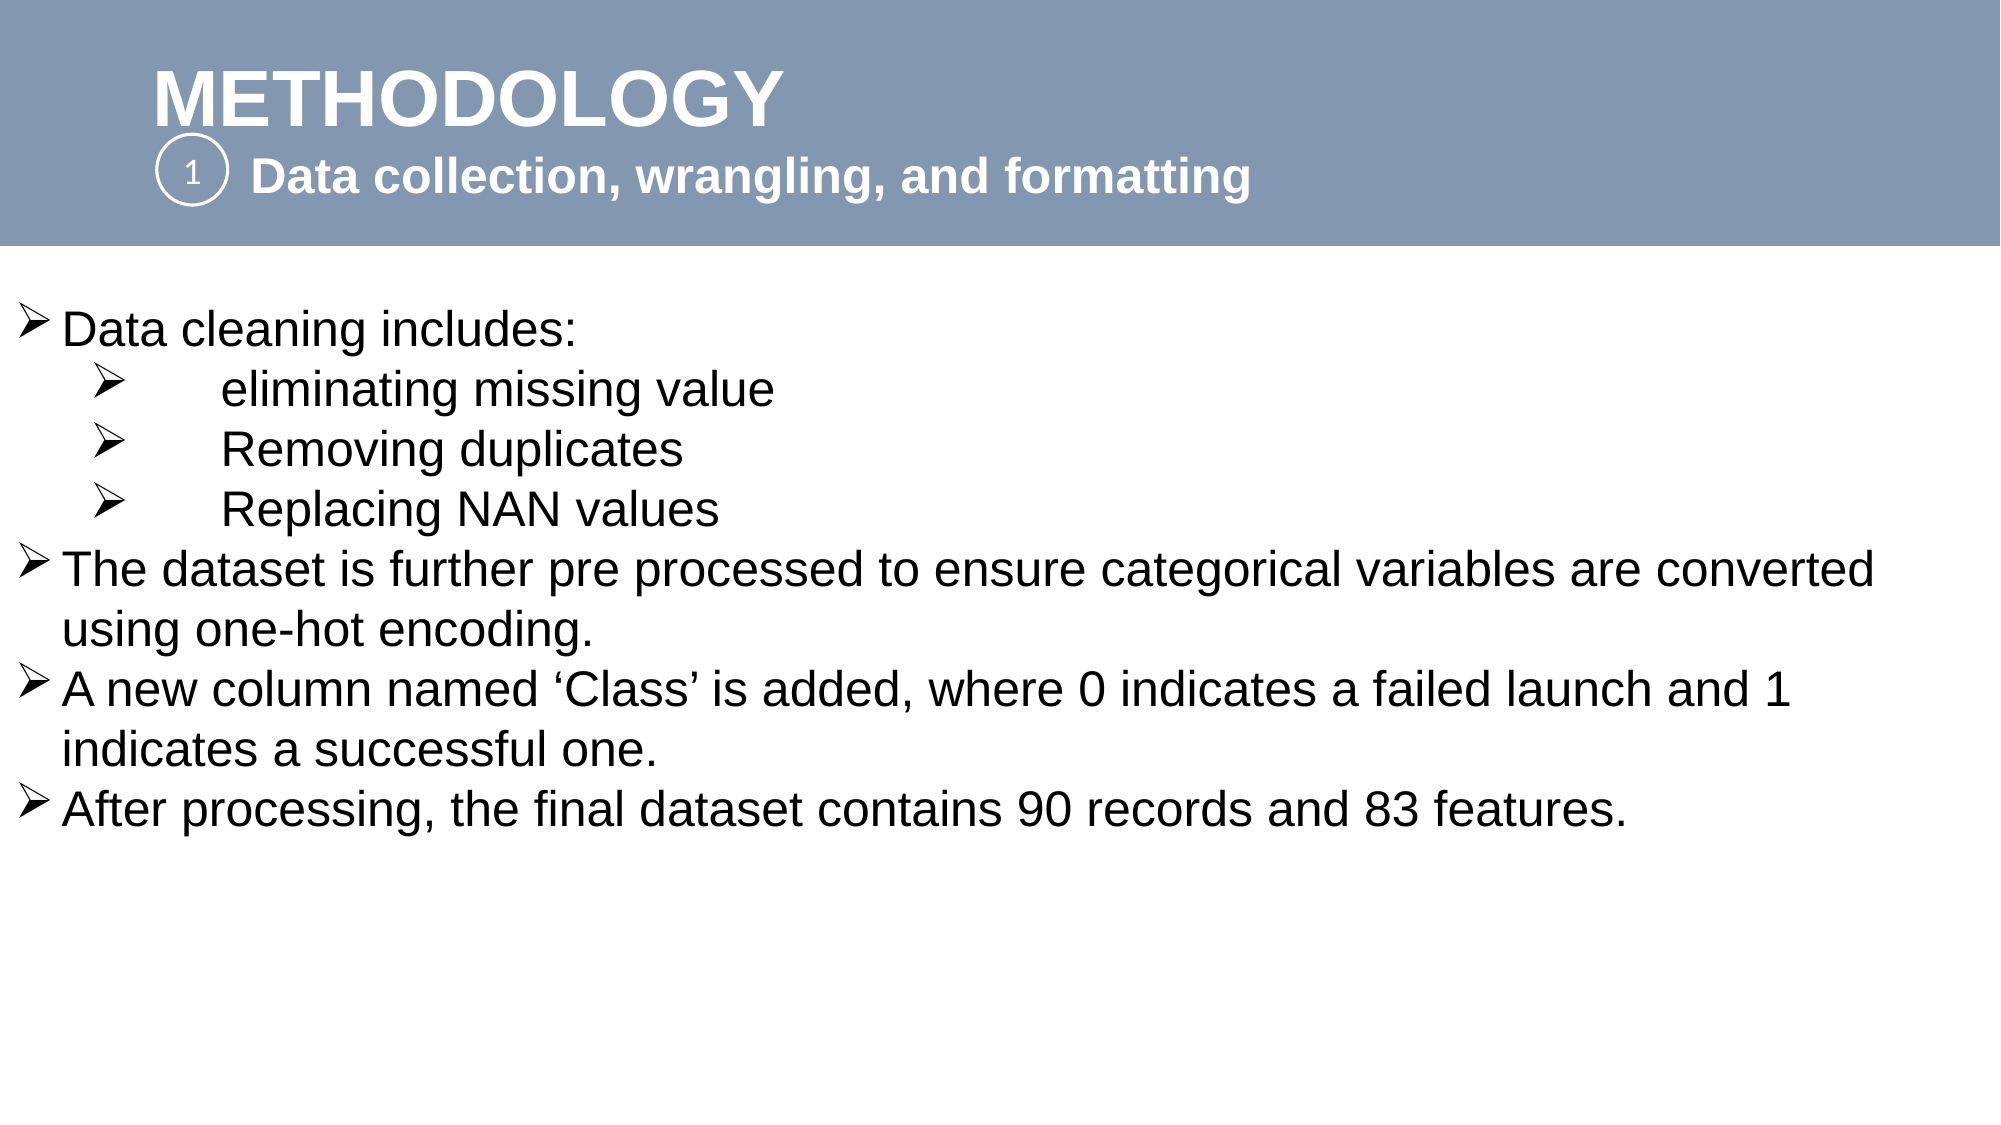

# Outline
METHODOLOGY
       Data collection, wrangling, and formatting
1

Data cleaning includes:
      eliminating missing value
      Removing duplicates
      Replacing NAN values
The dataset is further pre processed to ensure categorical variables are converted using one-hot encoding.
A new column named ‘Class’ is added, where 0 indicates a failed launch and 1 indicates a successful one.
After processing, the final dataset contains 90 records and 83 features.